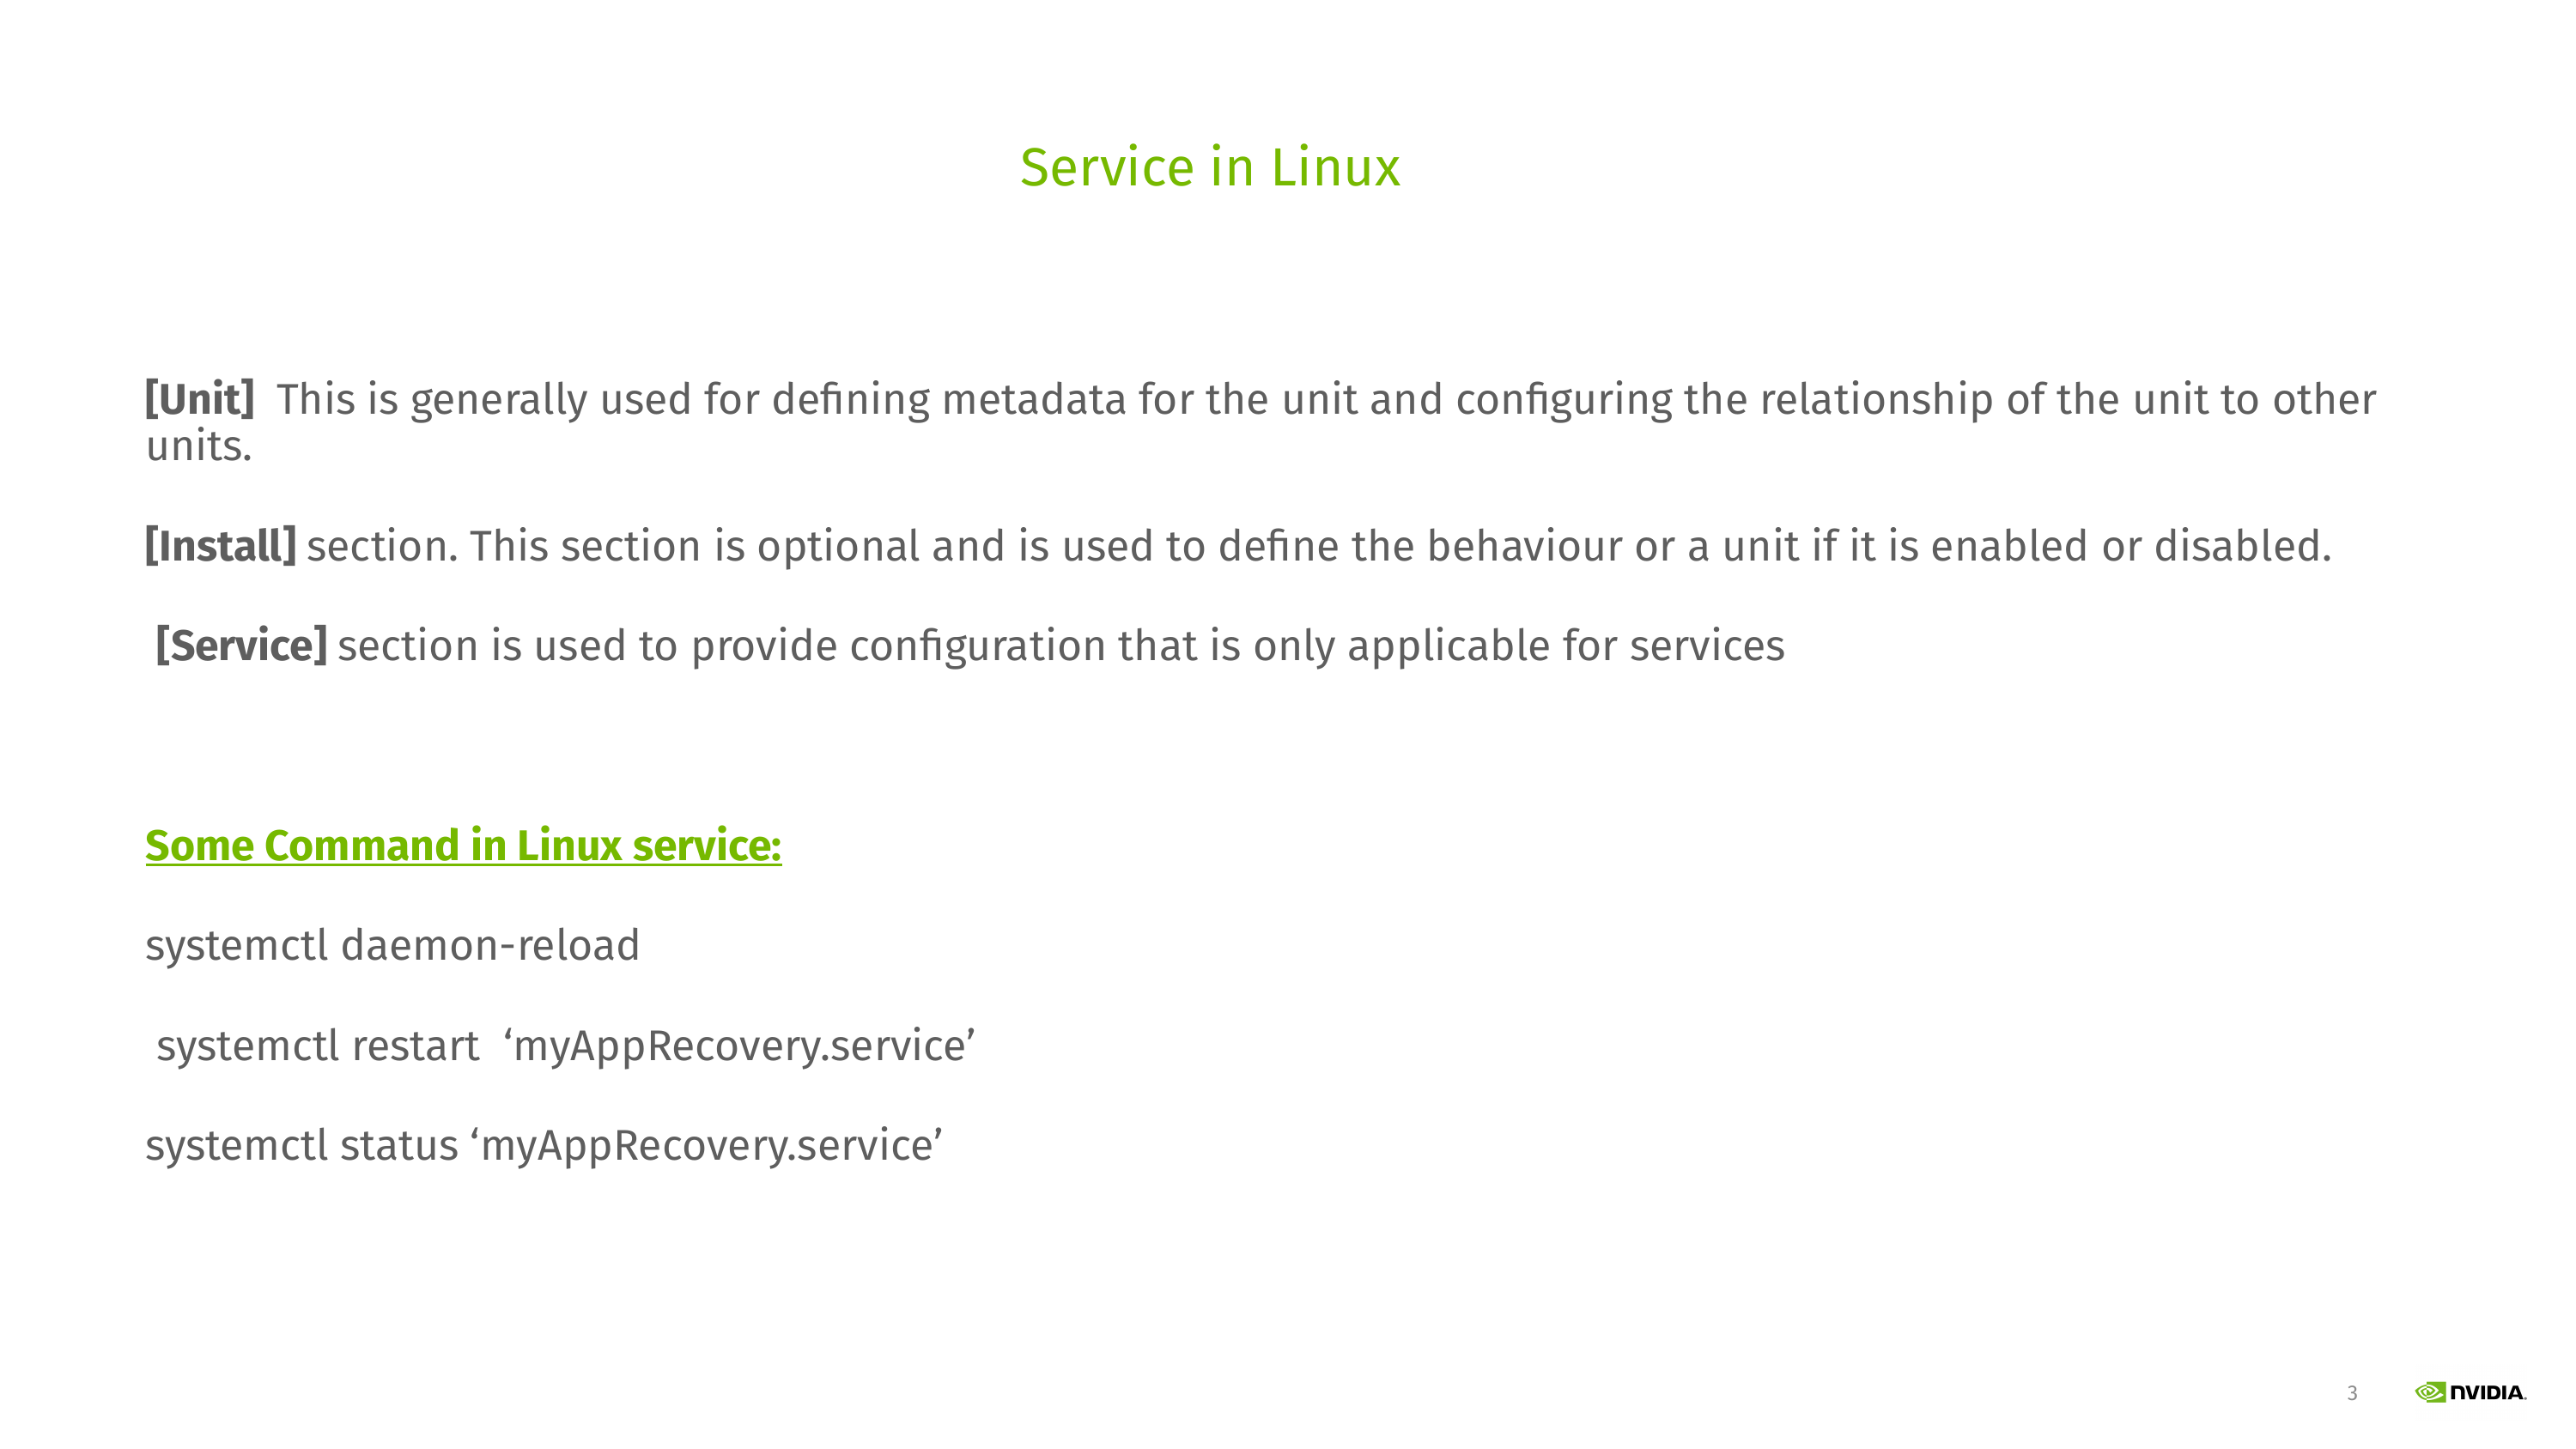

Service in Linux
[Unit]  This is generally used for defining metadata for the unit and configuring the relationship of the unit to other units.
[Install] section. This section is optional and is used to define the behaviour or a unit if it is enabled or disabled.
 [Service] section is used to provide configuration that is only applicable for services

Some Command in Linux service:
systemctl daemon-reload
 systemctl restart  ‘myAppRecovery.service’
systemctl status ‘myAppRecovery.service’